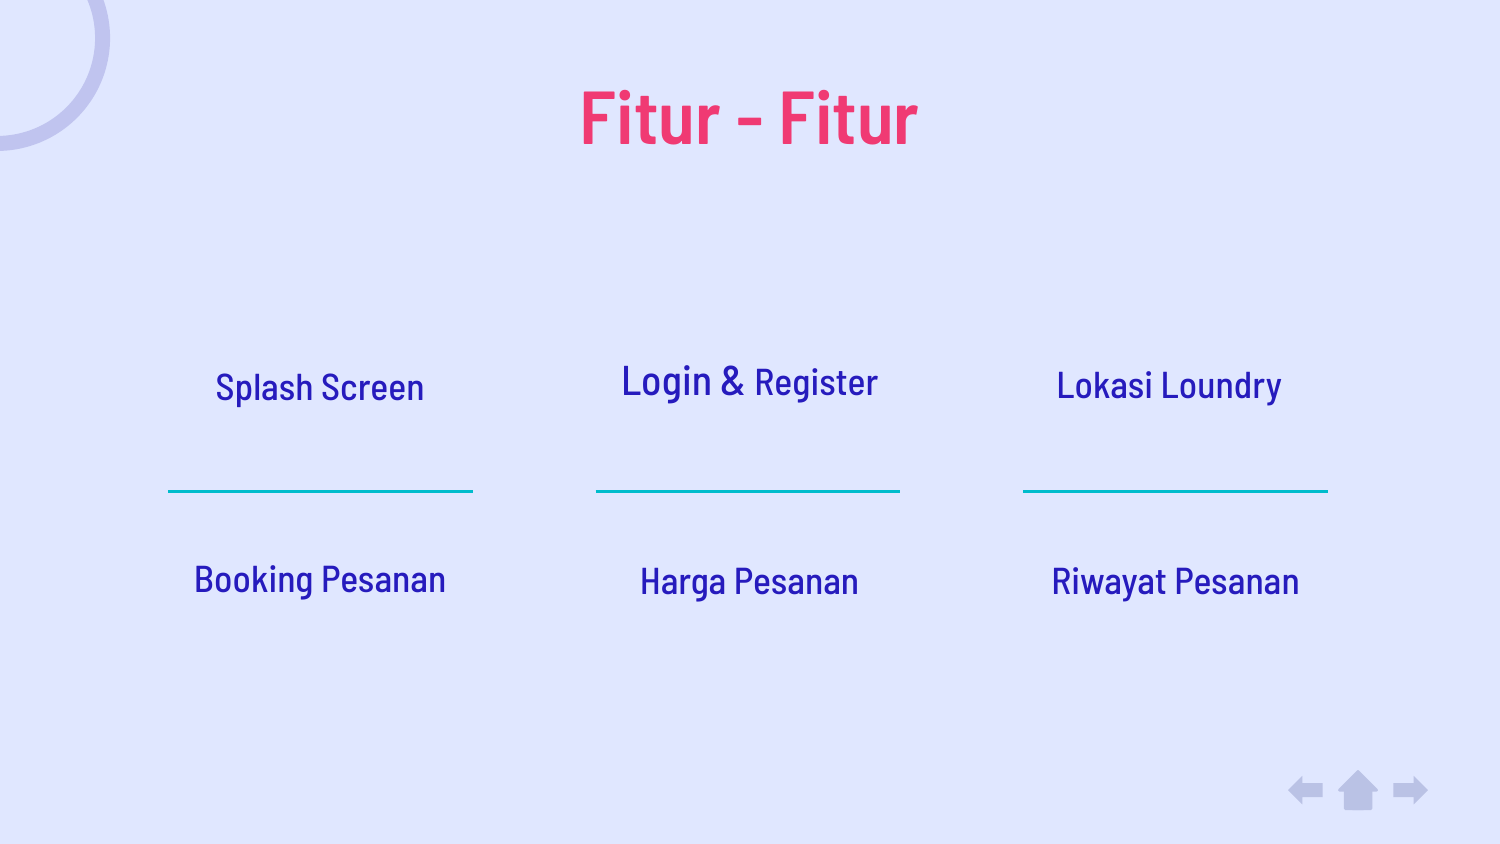

Fitur - Fitur
Login & Register
Lokasi Loundry
# Splash Screen
Booking Pesanan
Harga Pesanan
Riwayat Pesanan